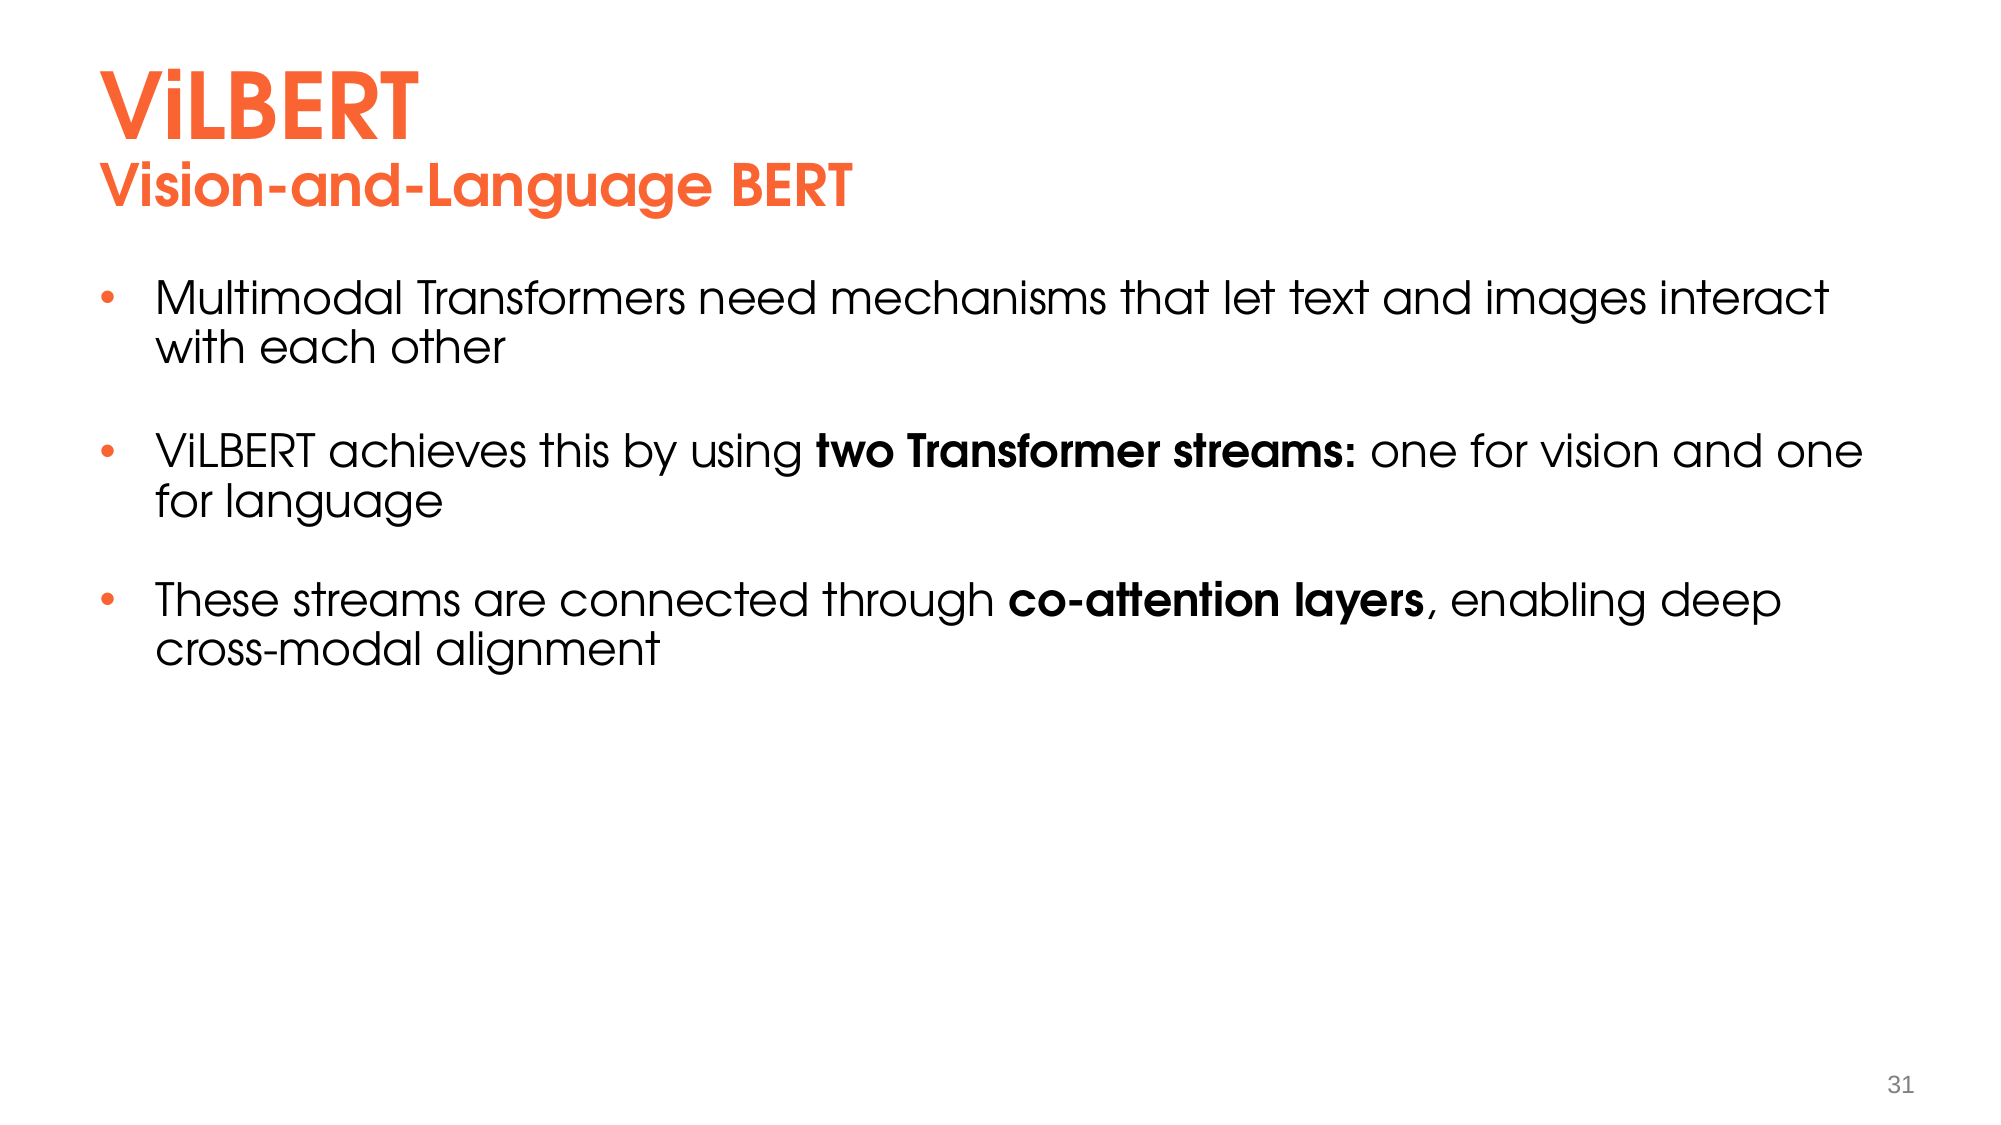

# ViLBERT Vision-and-Language BERT
Multimodal Transformers need mechanisms that let text and images interact with each other
ViLBERT achieves this by using two Transformer streams: one for vision and one for language
These streams are connected through co-attention layers, enabling deep cross-modal alignment
31